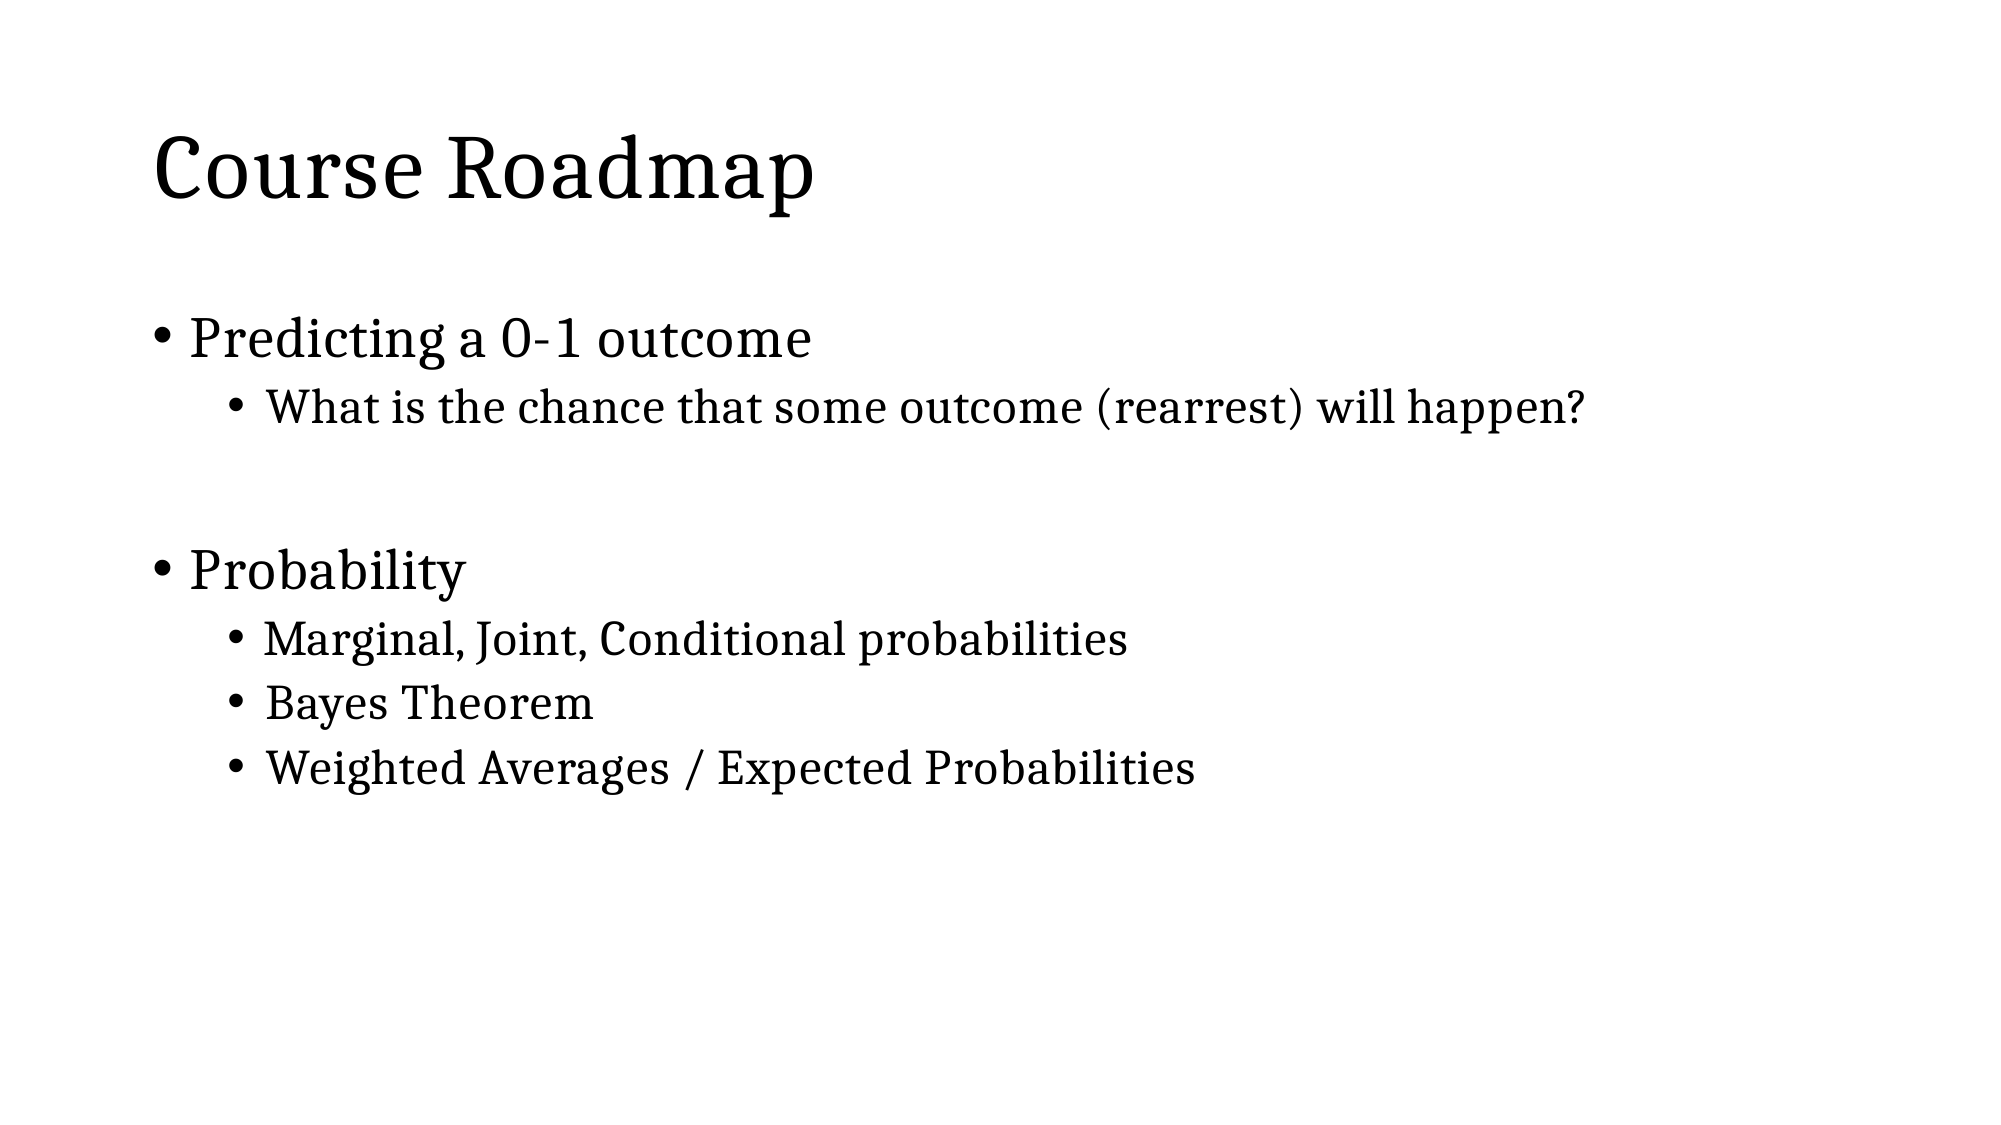

# Course Roadmap
Predicting a 0-1 outcome
What is the chance that some outcome (rearrest) will happen?

Probability
Marginal, Joint, Conditional probabilities
Bayes Theorem
Weighted Averages / Expected Probabilities